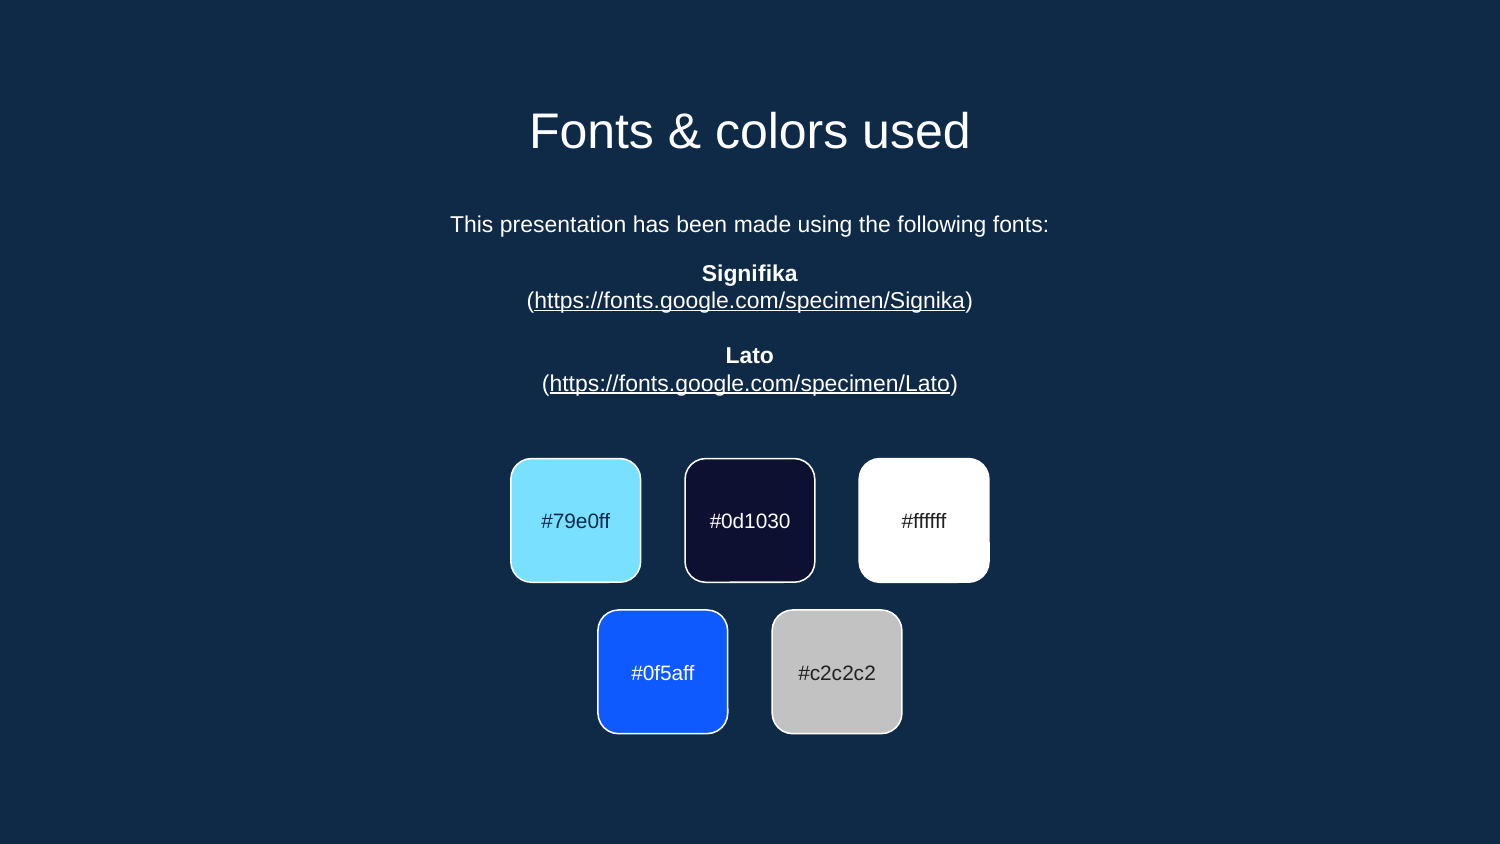

# Fonts & colors used
This presentation has been made using the following fonts:
Signifika
(https://fonts.google.com/specimen/Signika)

Lato
(https://fonts.google.com/specimen/Lato)

#79e0ff
#0d1030
#ffffff

#0f5aff
#c2c2c2